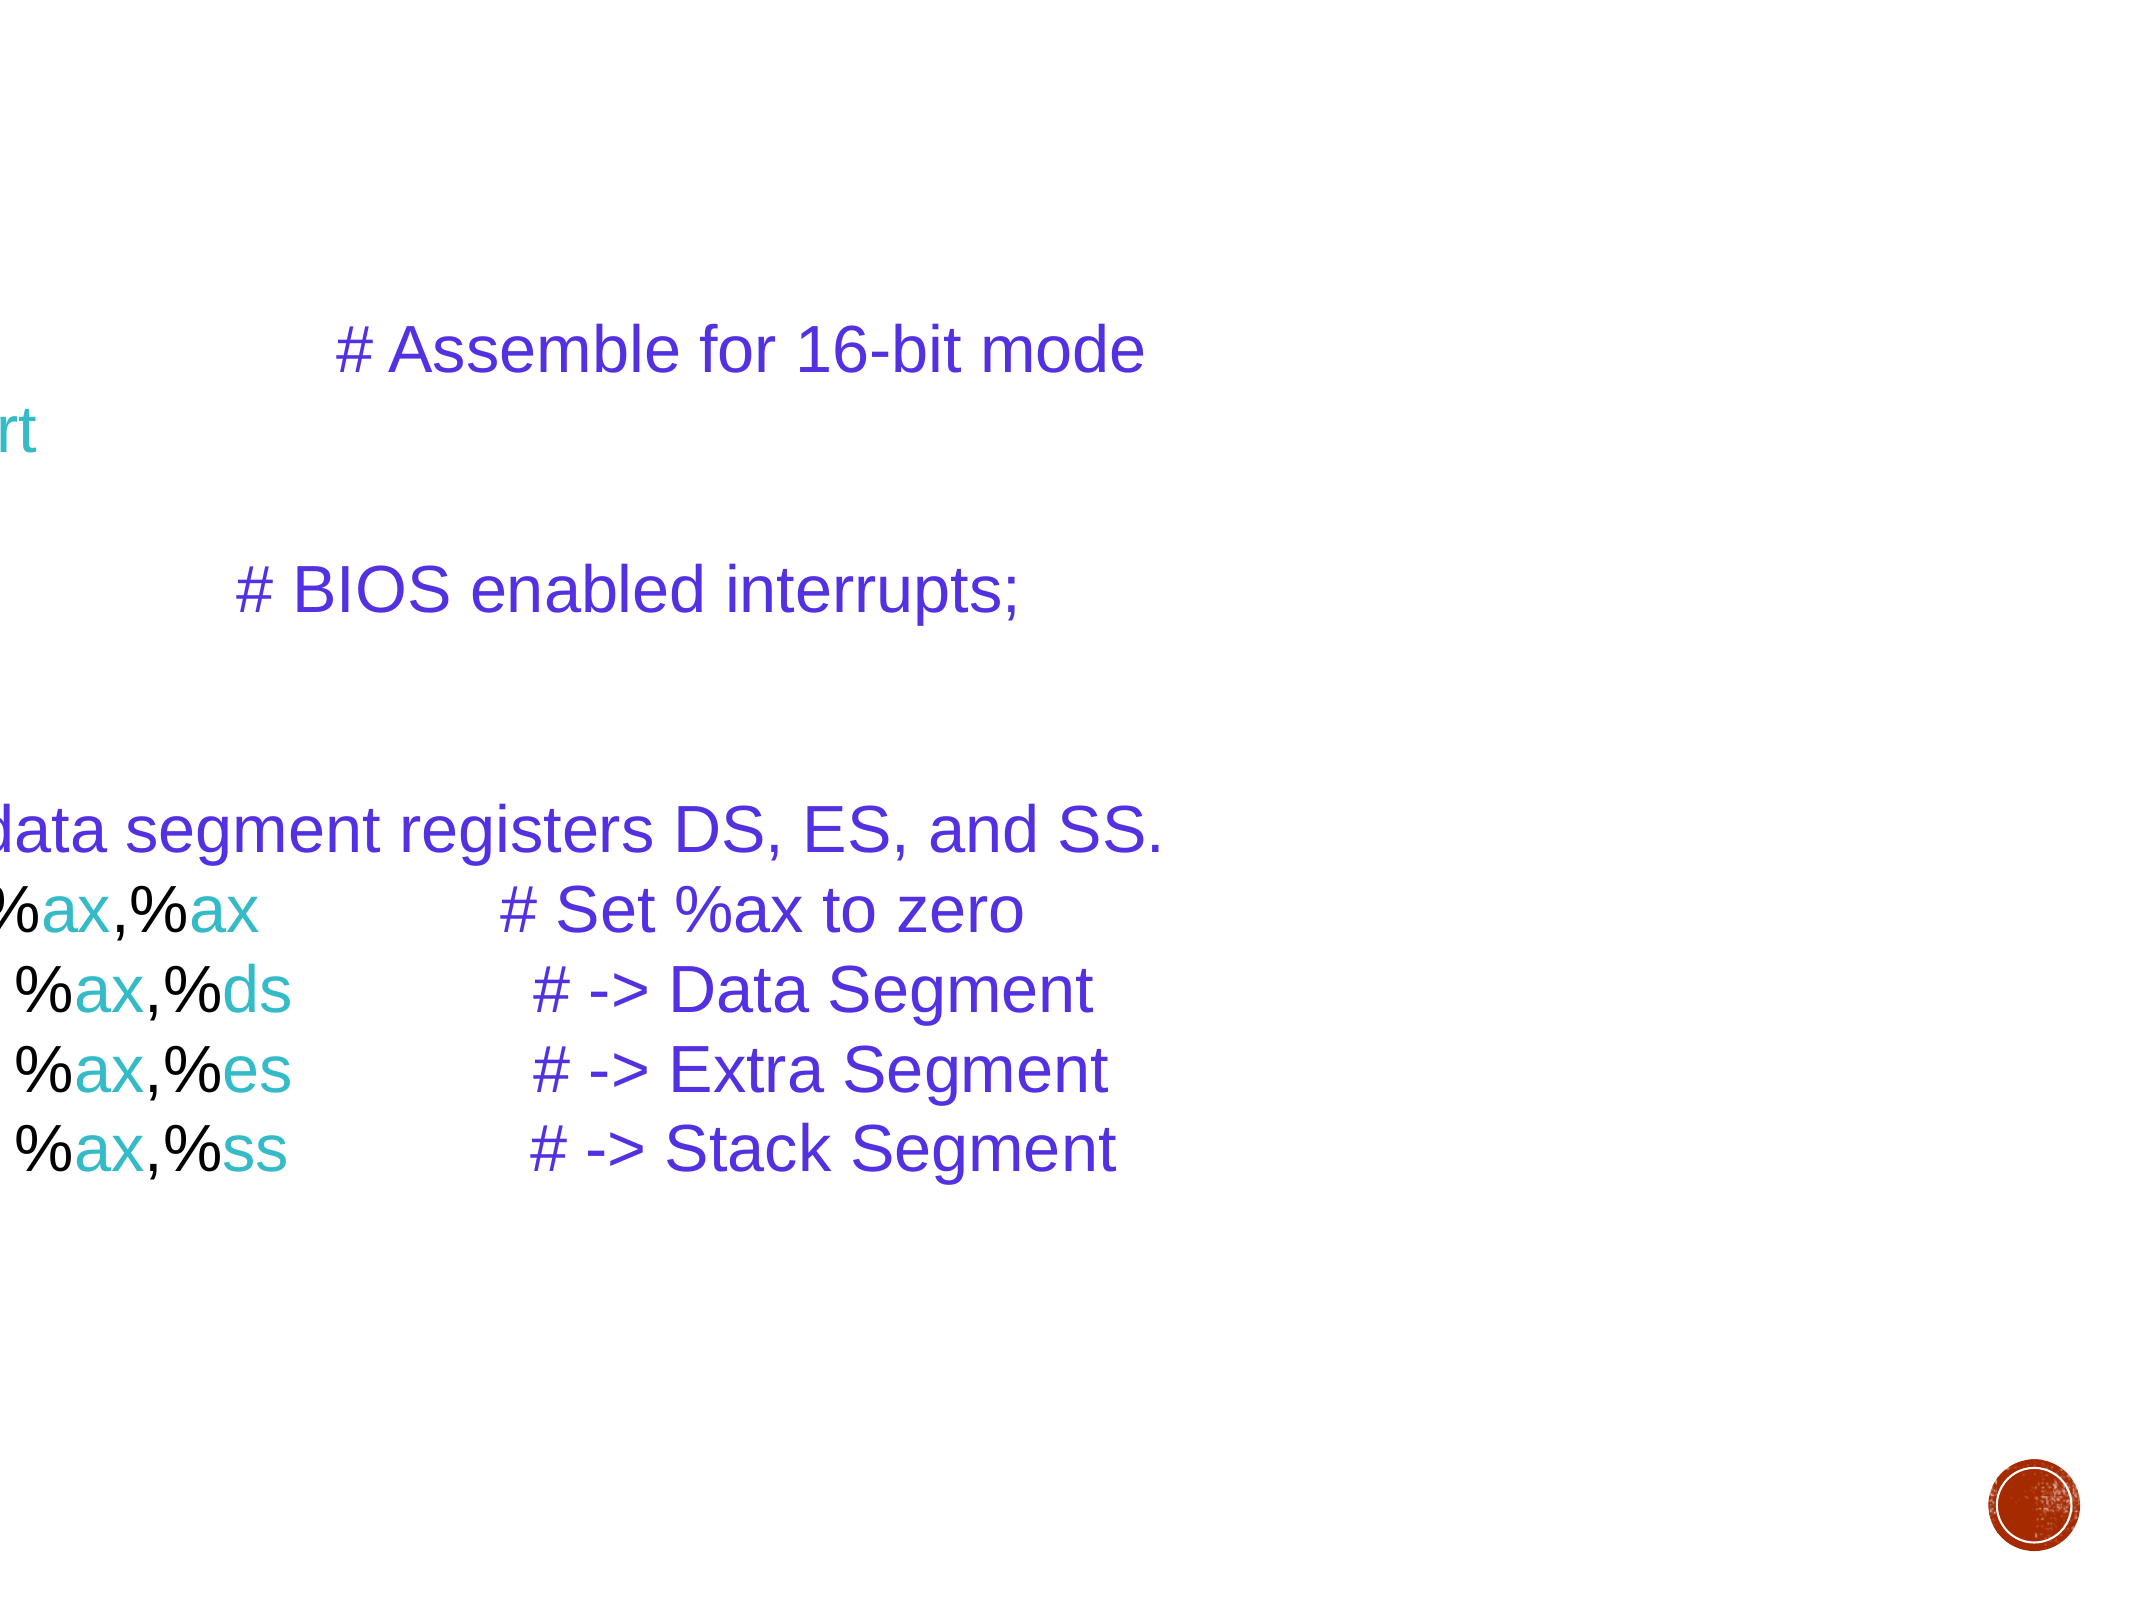

.code16                    # Assemble for 16-bit mode
.globl start
start:
  cli                      # BIOS enabled interrupts;
																  # disable

  # Zero data segment registers DS, ES, and SS.
  xorw    %ax,%ax             # Set %ax to zero
  movw    %ax,%ds             # -> Data Segment
  movw    %ax,%es             # -> Extra Segment
  movw    %ax,%ss             # -> Stack Segment